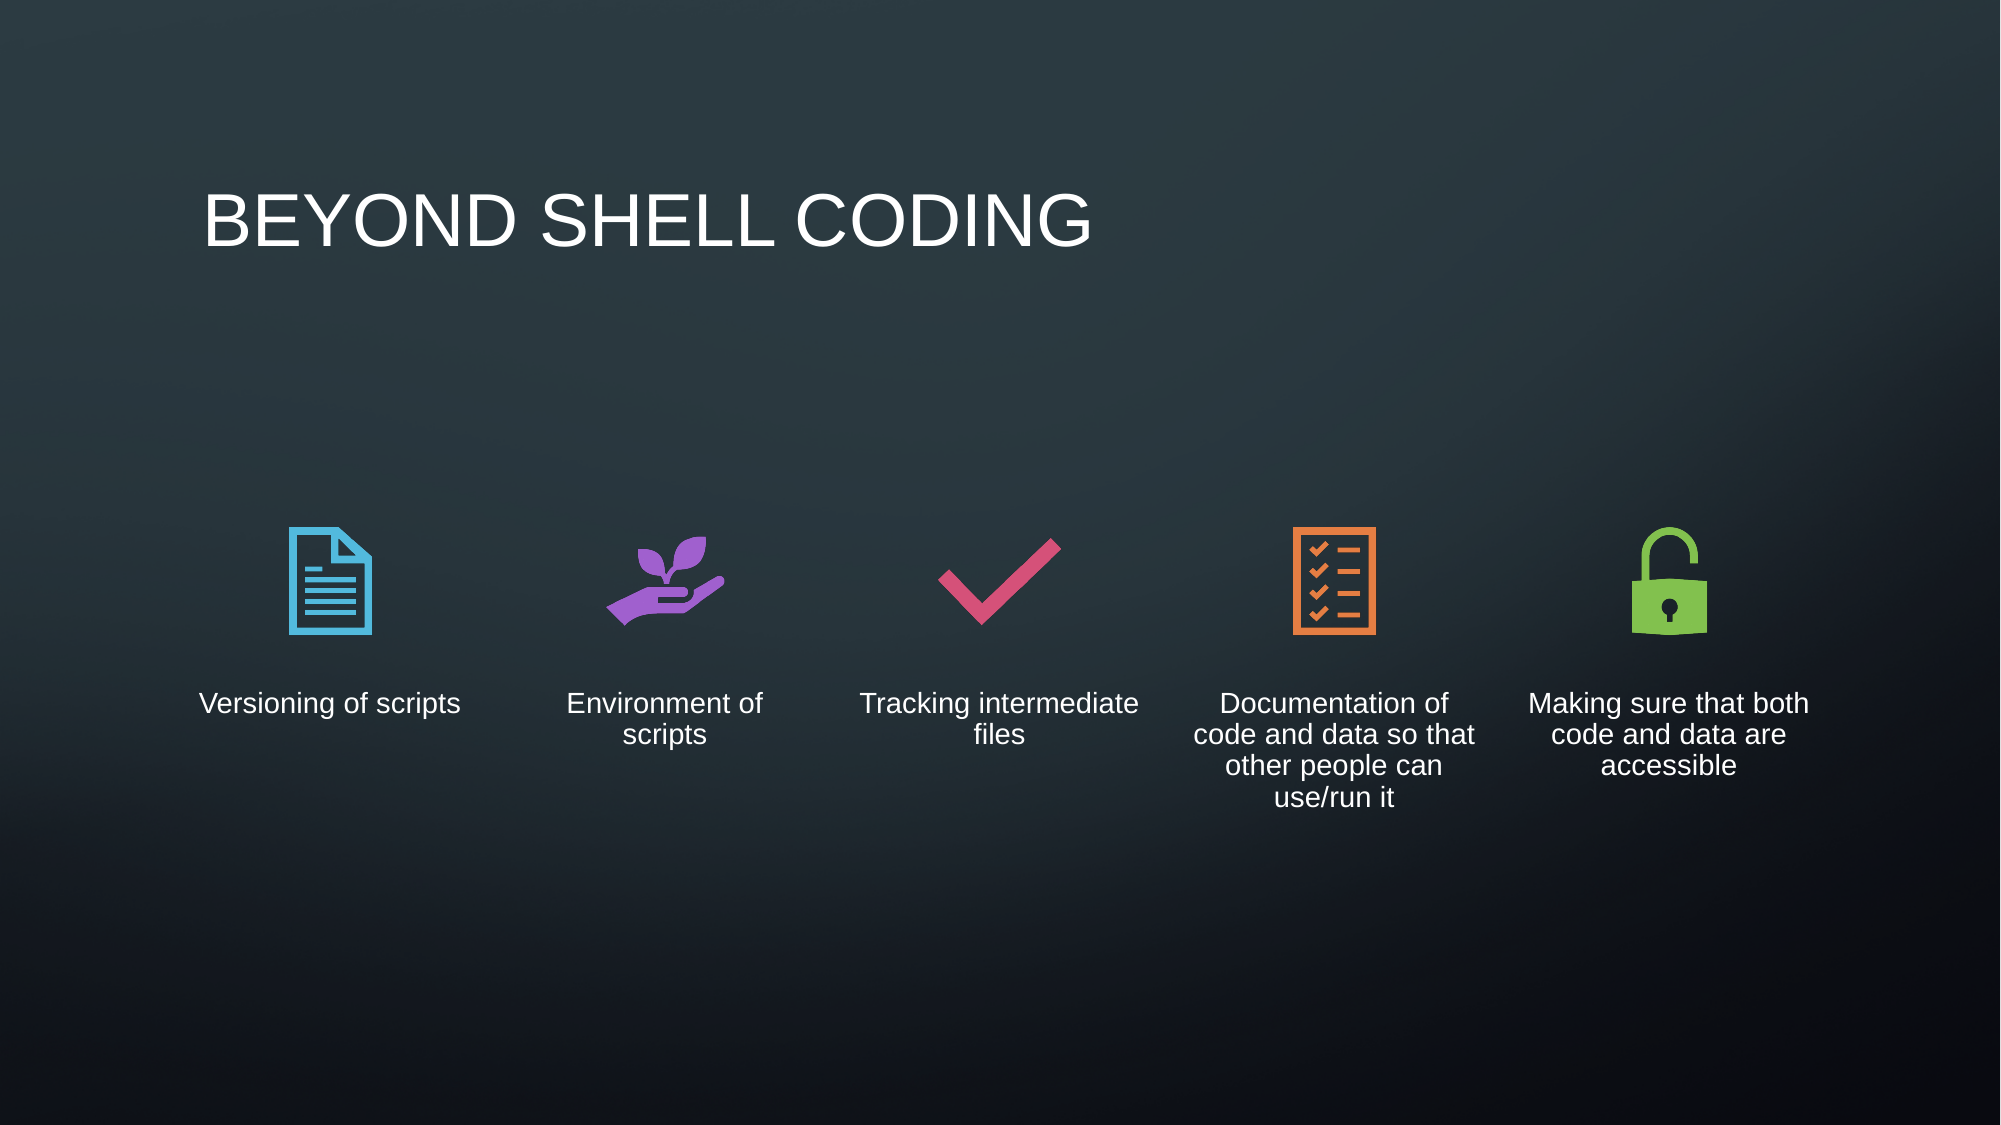

# Beyond shell coding
Versioning of scripts
Environment of scripts
Tracking intermediate files
Documentation of code and data so that other people can use/run it
Making sure that both code and data are accessible